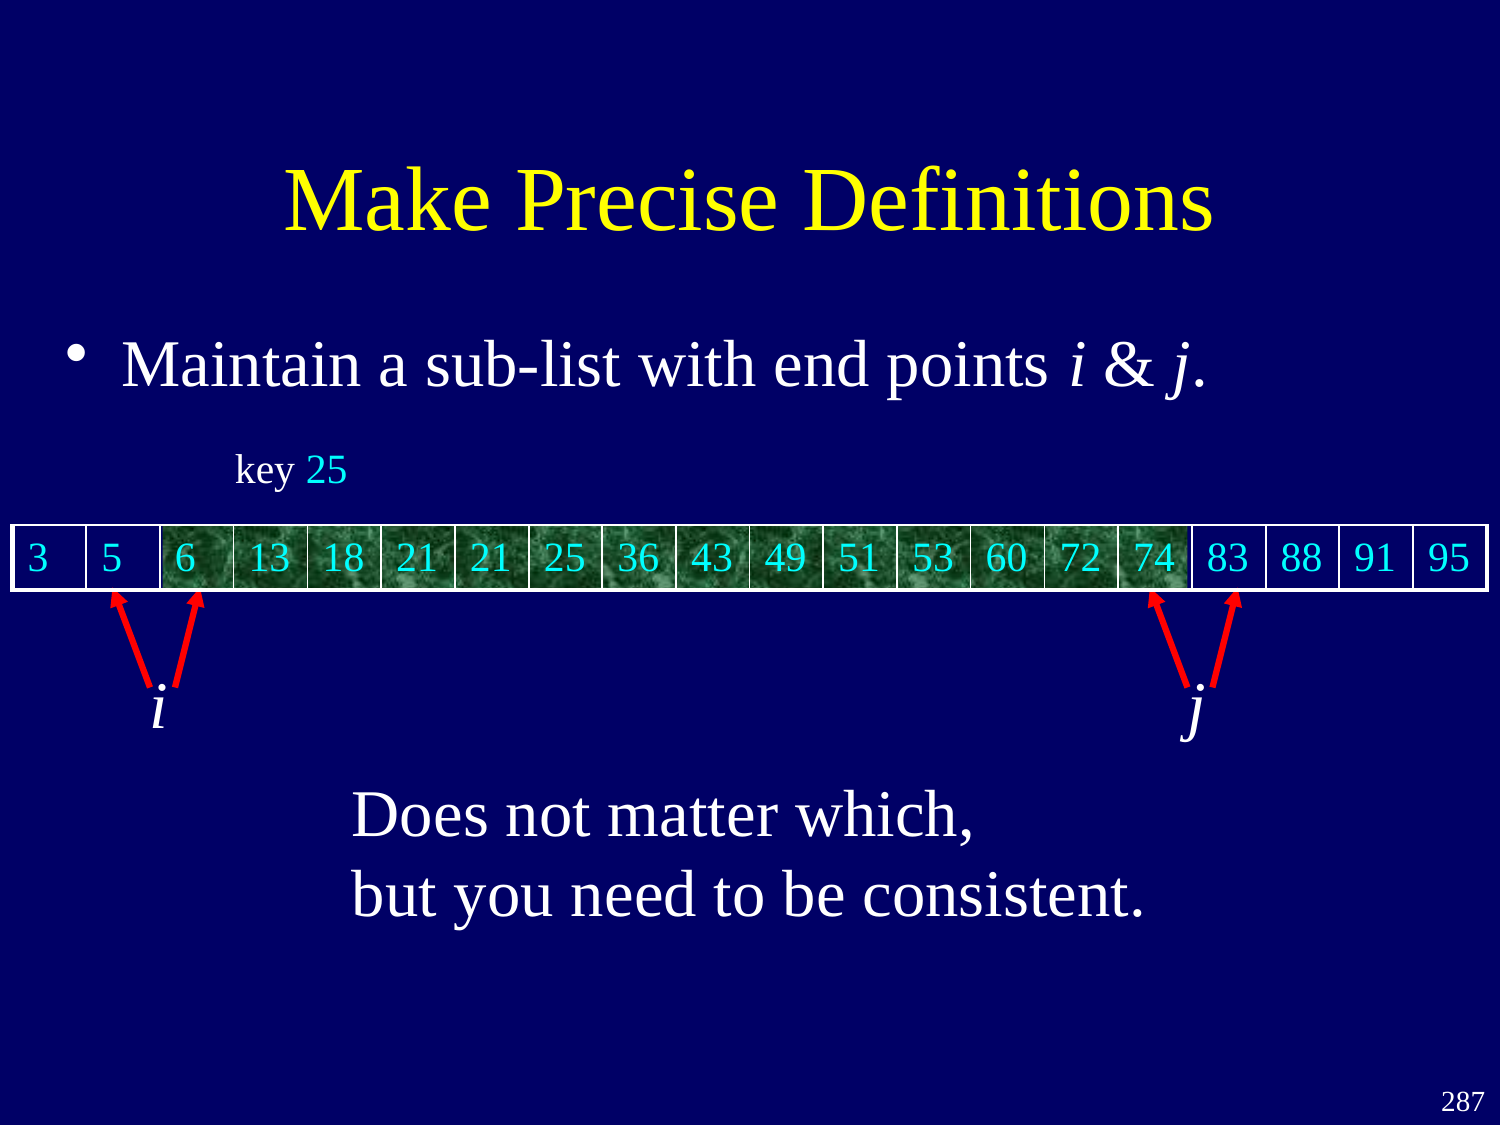

# Make Precise Definitions
Maintain a sub-list with end points i & j.
key 25
| 3 | 5 | 6 | 13 | 18 | 21 | 21 | 25 | 36 | 43 | 49 | 51 | 53 | 60 | 72 | 74 | 83 | 88 | 91 | 95 |
| --- | --- | --- | --- | --- | --- | --- | --- | --- | --- | --- | --- | --- | --- | --- | --- | --- | --- | --- | --- |

i
j
Does not matter which,
but you need to be consistent.